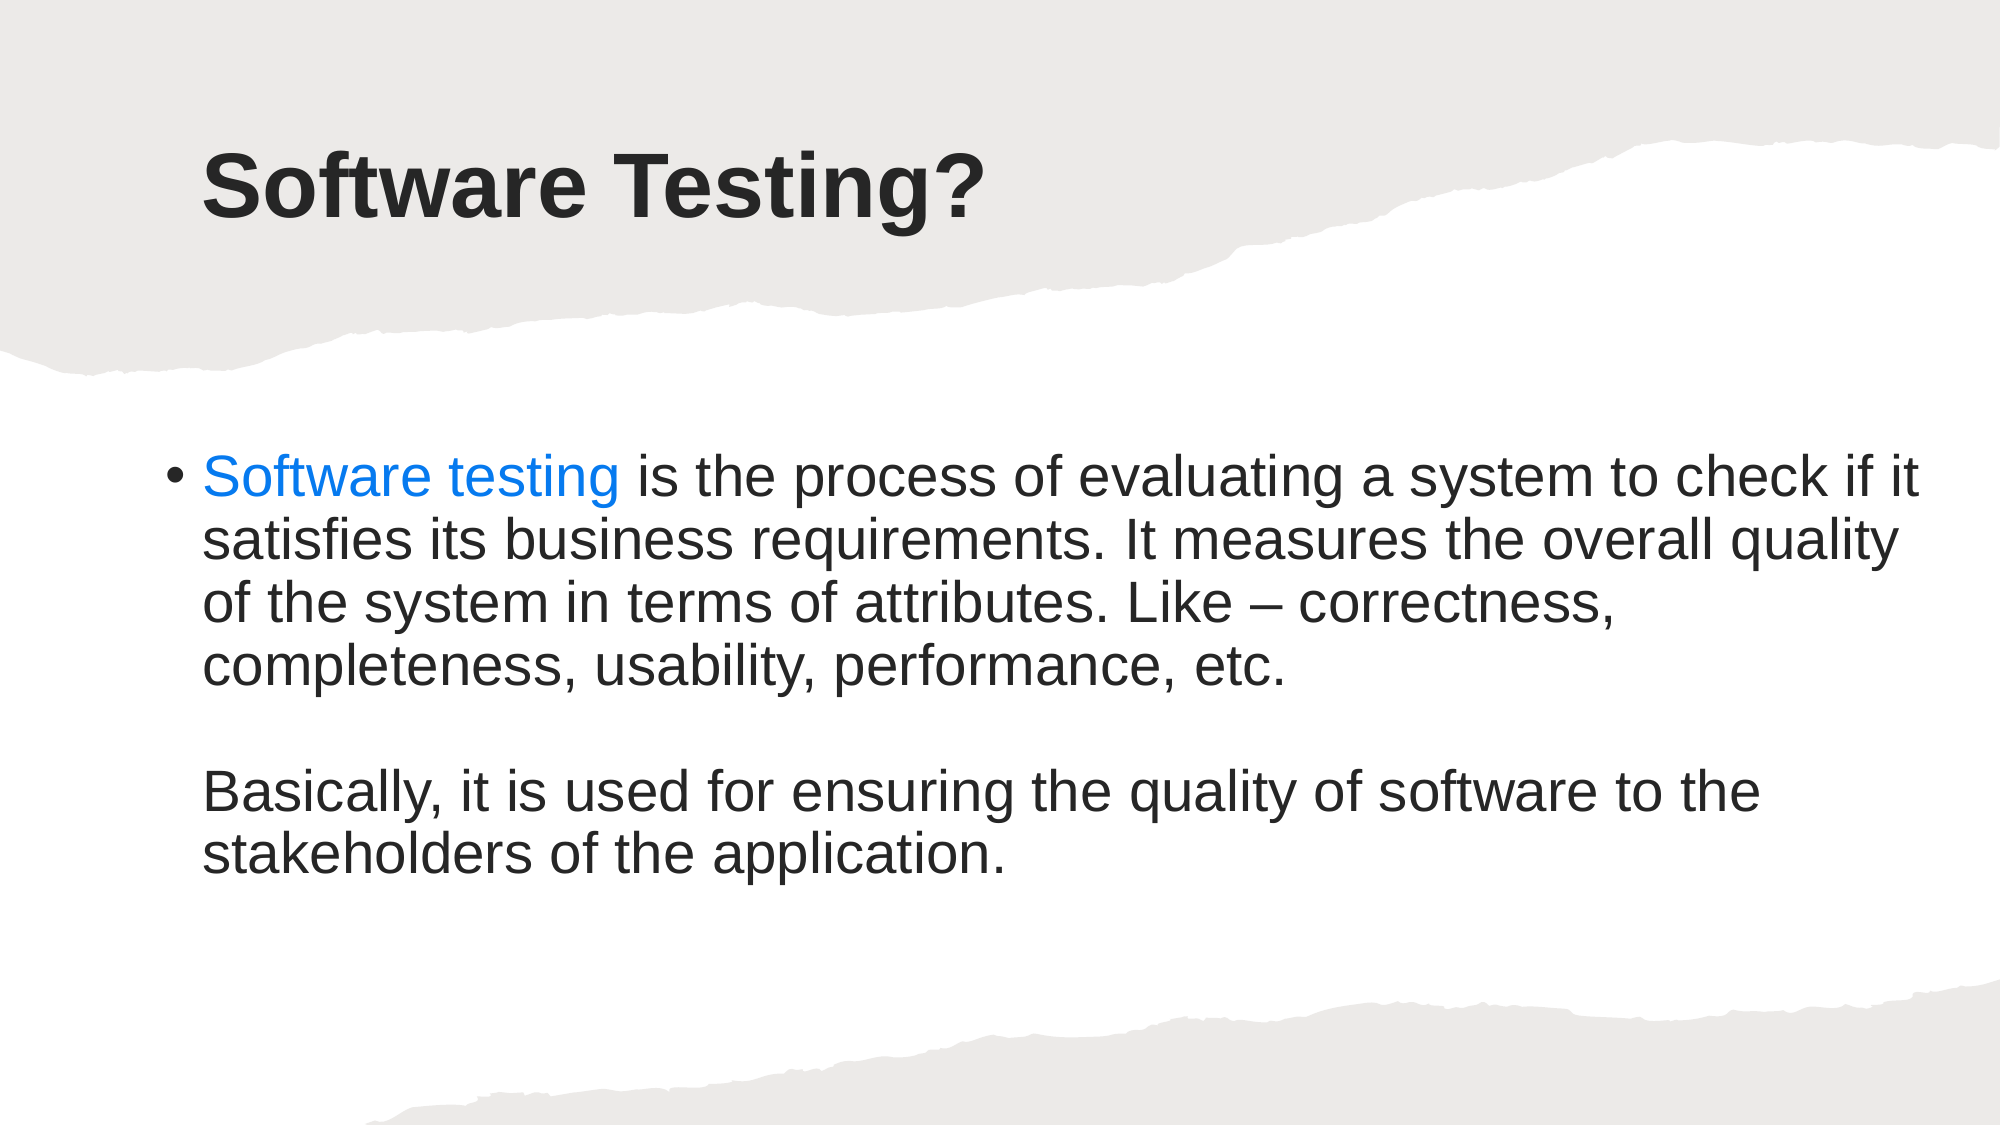

# Software Testing?
Software testing is the process of evaluating a system to check if it satisfies its business requirements. It measures the overall quality of the system in terms of attributes. Like – correctness, completeness, usability, performance, etc.
Basically, it is used for ensuring the quality of software to the stakeholders of the application.